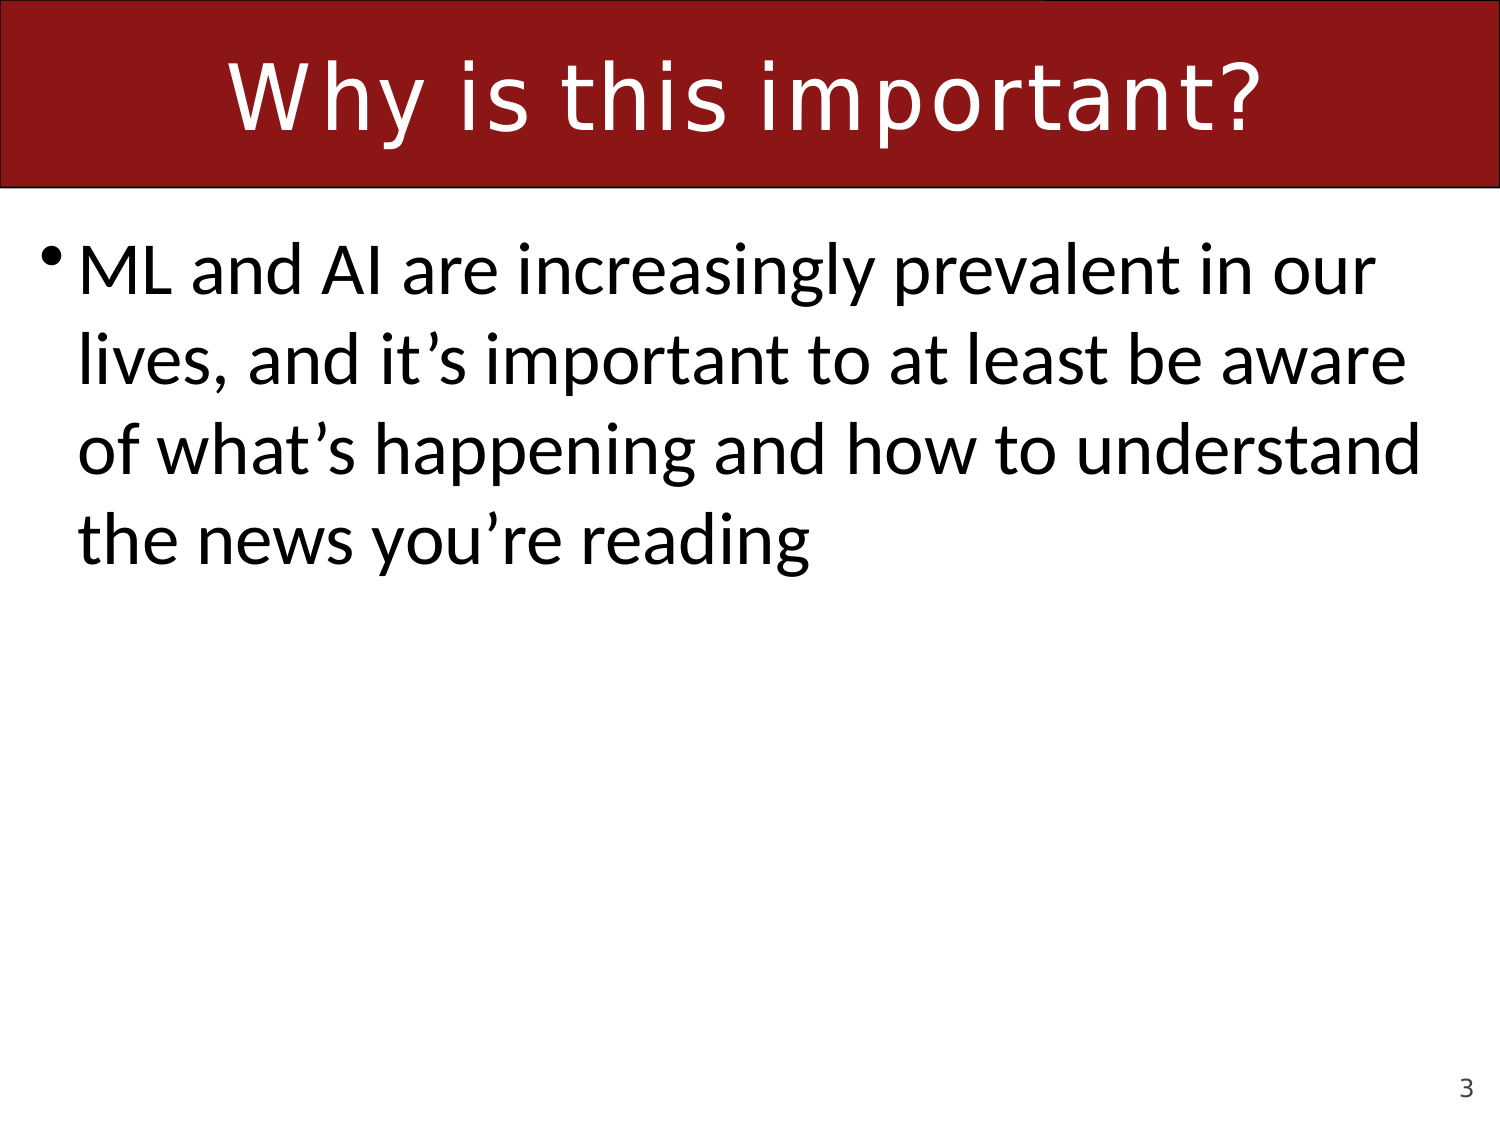

# Why is this important?
ML and AI are increasingly prevalent in our lives, and it’s important to at least be aware of what’s happening and how to understand the news you’re reading